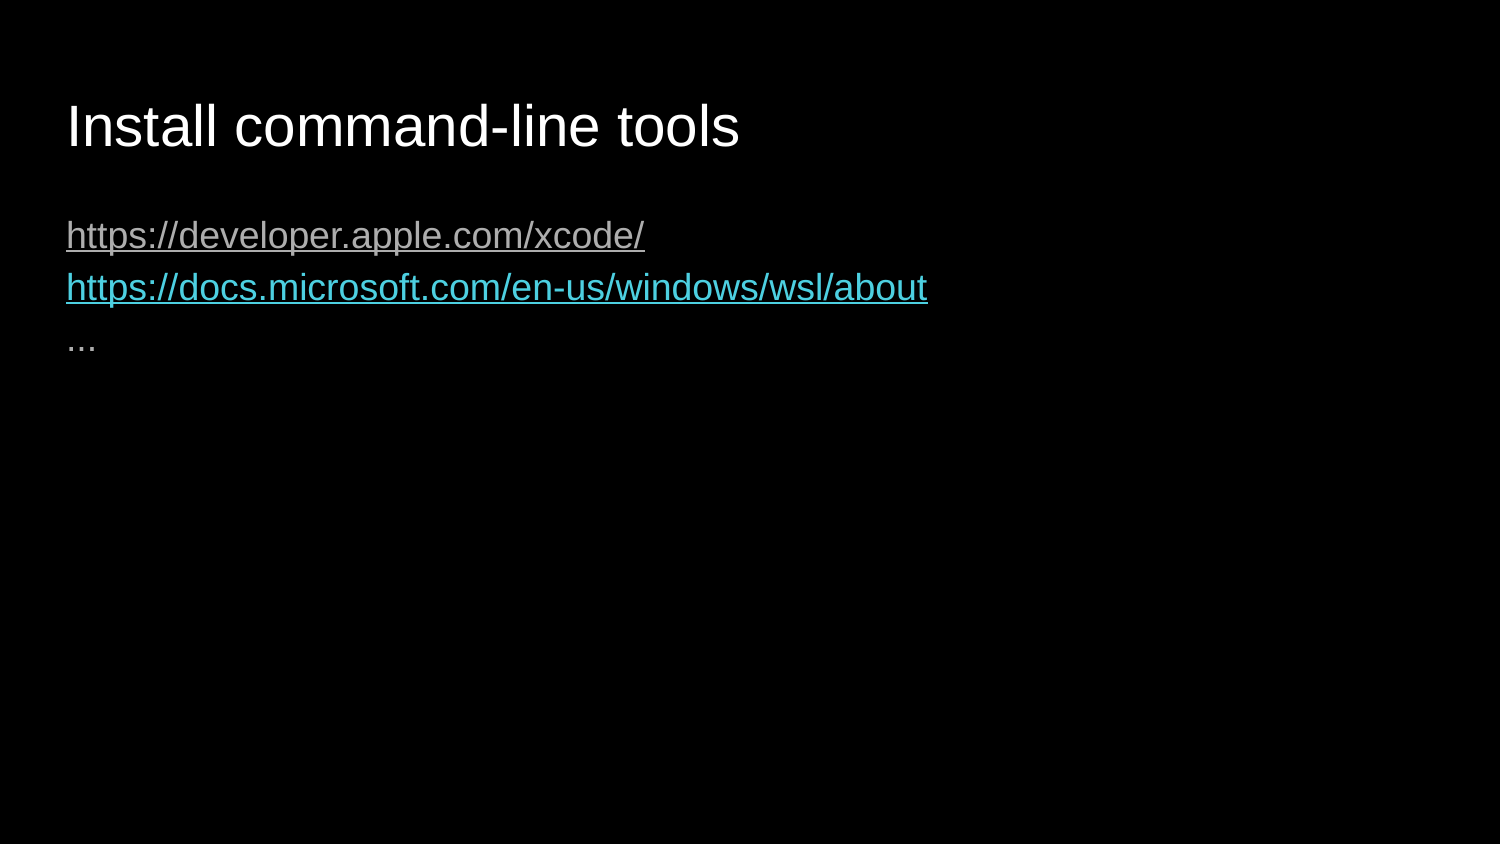

# Install command-line tools
https://developer.apple.com/xcode/ https://docs.microsoft.com/en-us/windows/wsl/about
...